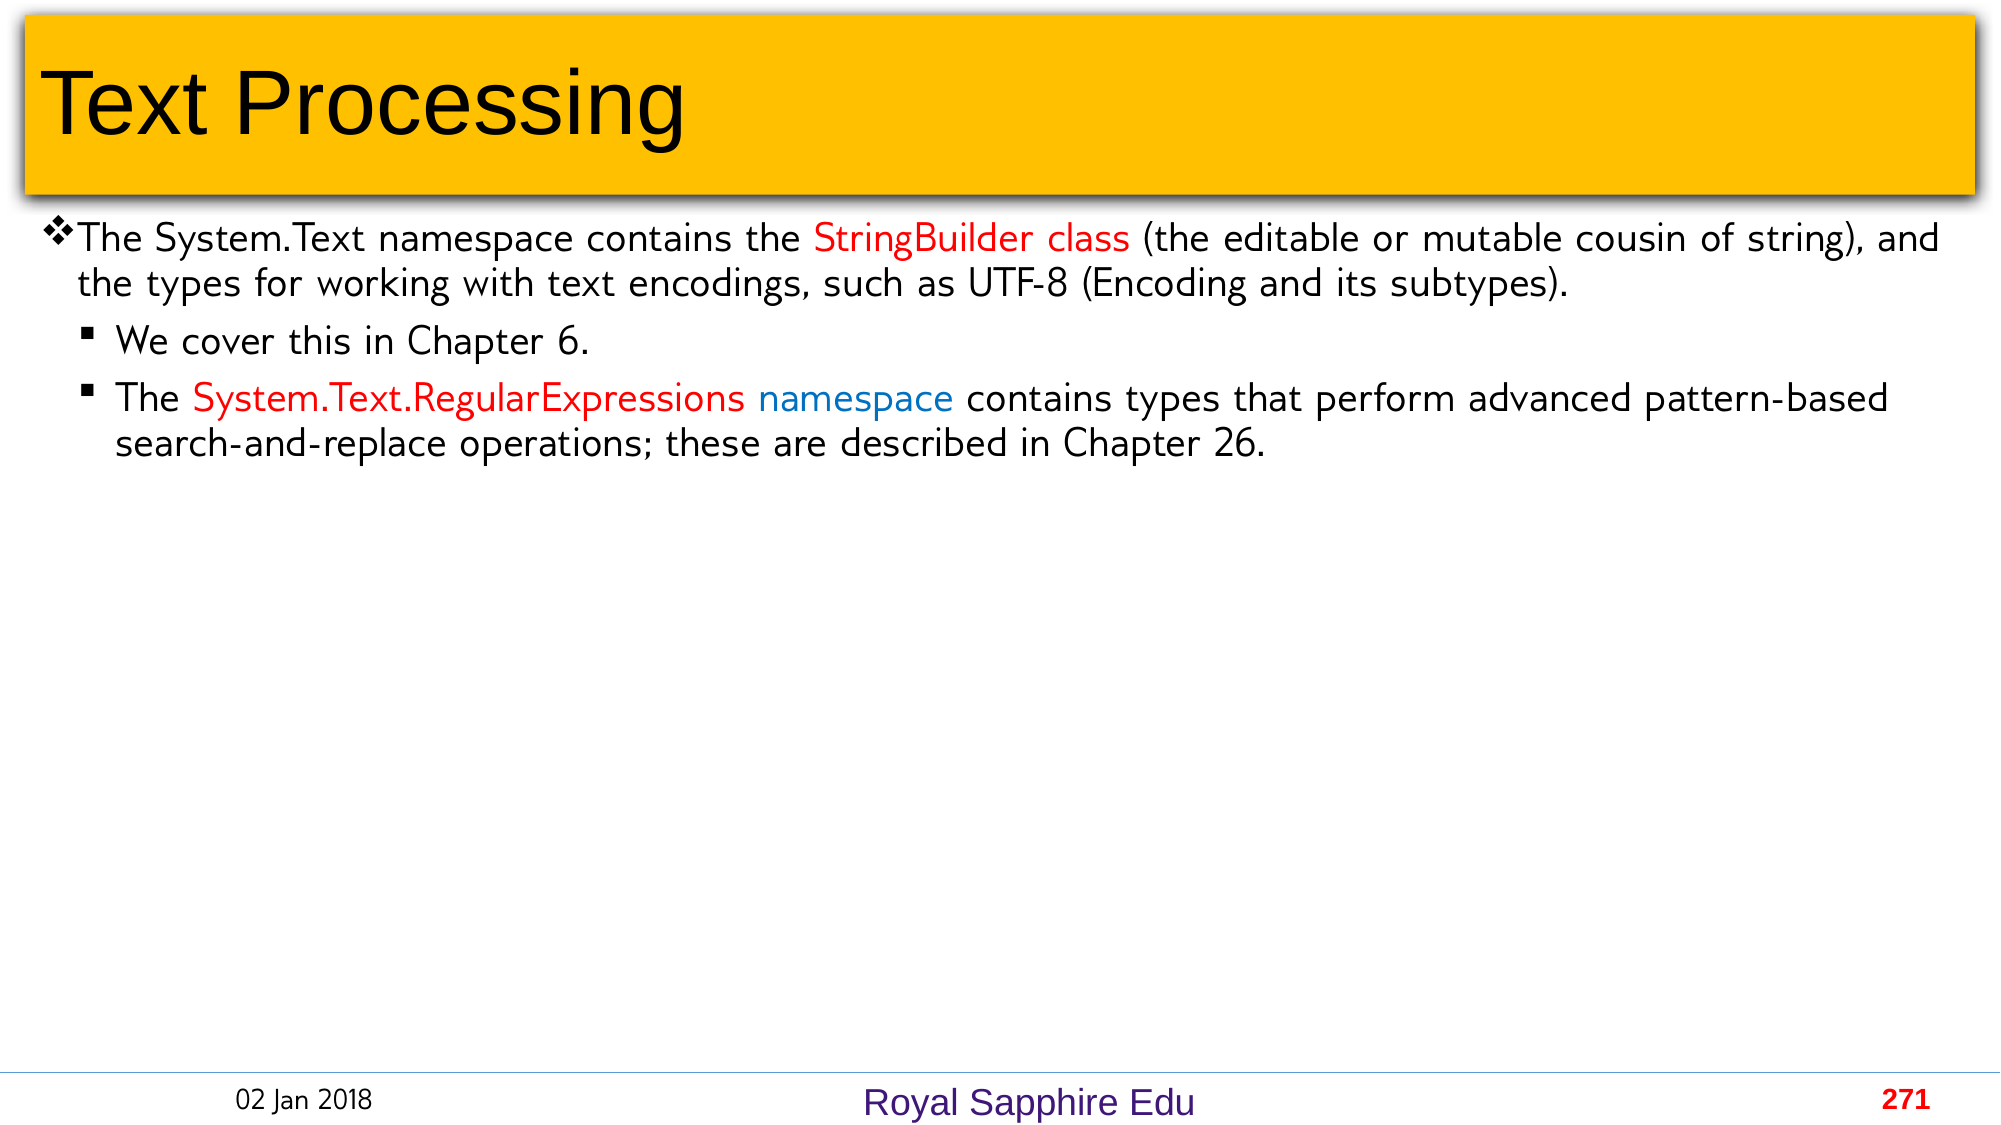

# Text Processing
The System.Text namespace contains the StringBuilder class (the editable or mutable cousin of string), and the types for working with text encodings, such as UTF-8 (Encoding and its subtypes).
We cover this in Chapter 6.
The System.Text.RegularExpressions namespace contains types that perform advanced pattern-based search-and-replace operations; these are described in Chapter 26.
02 Jan 2018
271